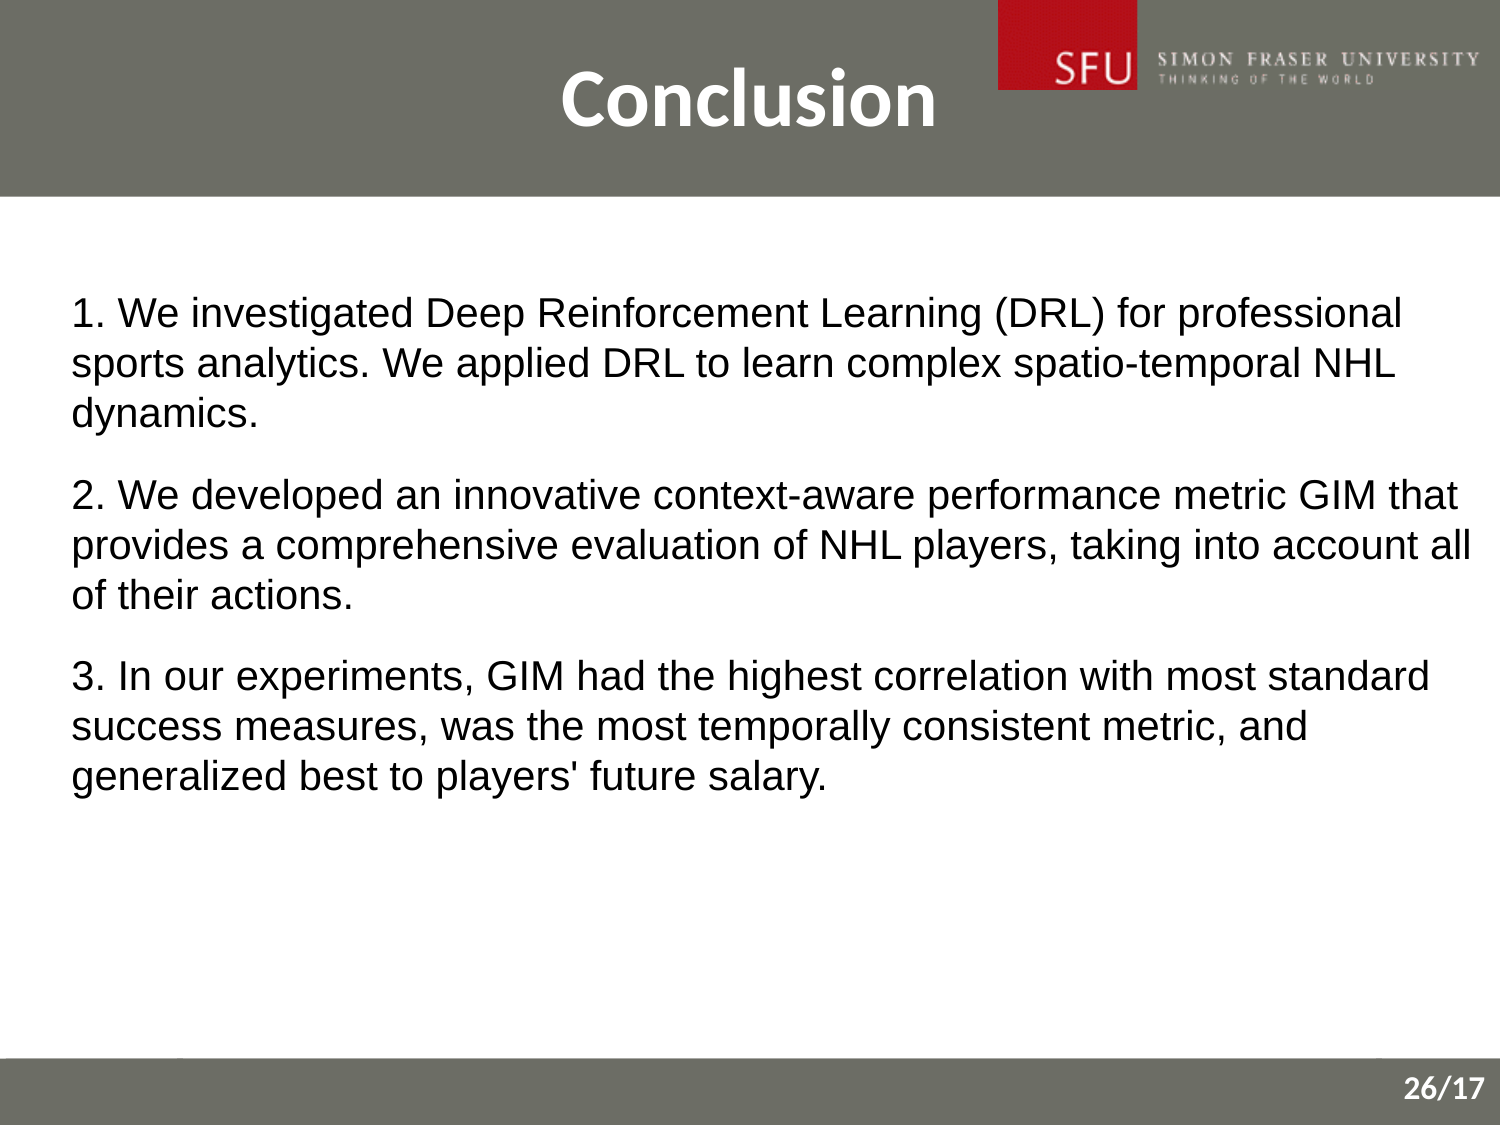

# Conclusion

1. We investigated Deep Reinforcement Learning (DRL) for professional sports analytics. We applied DRL to learn complex spatio-temporal NHL dynamics.

2. We developed an innovative context-aware performance metric GIM that provides a comprehensive evaluation of NHL players, taking into account all of their actions.

3. In our experiments, GIM had the highest correlation with most standard success measures, was the most temporally consistent metric, and generalized best to players' future salary.
26/17